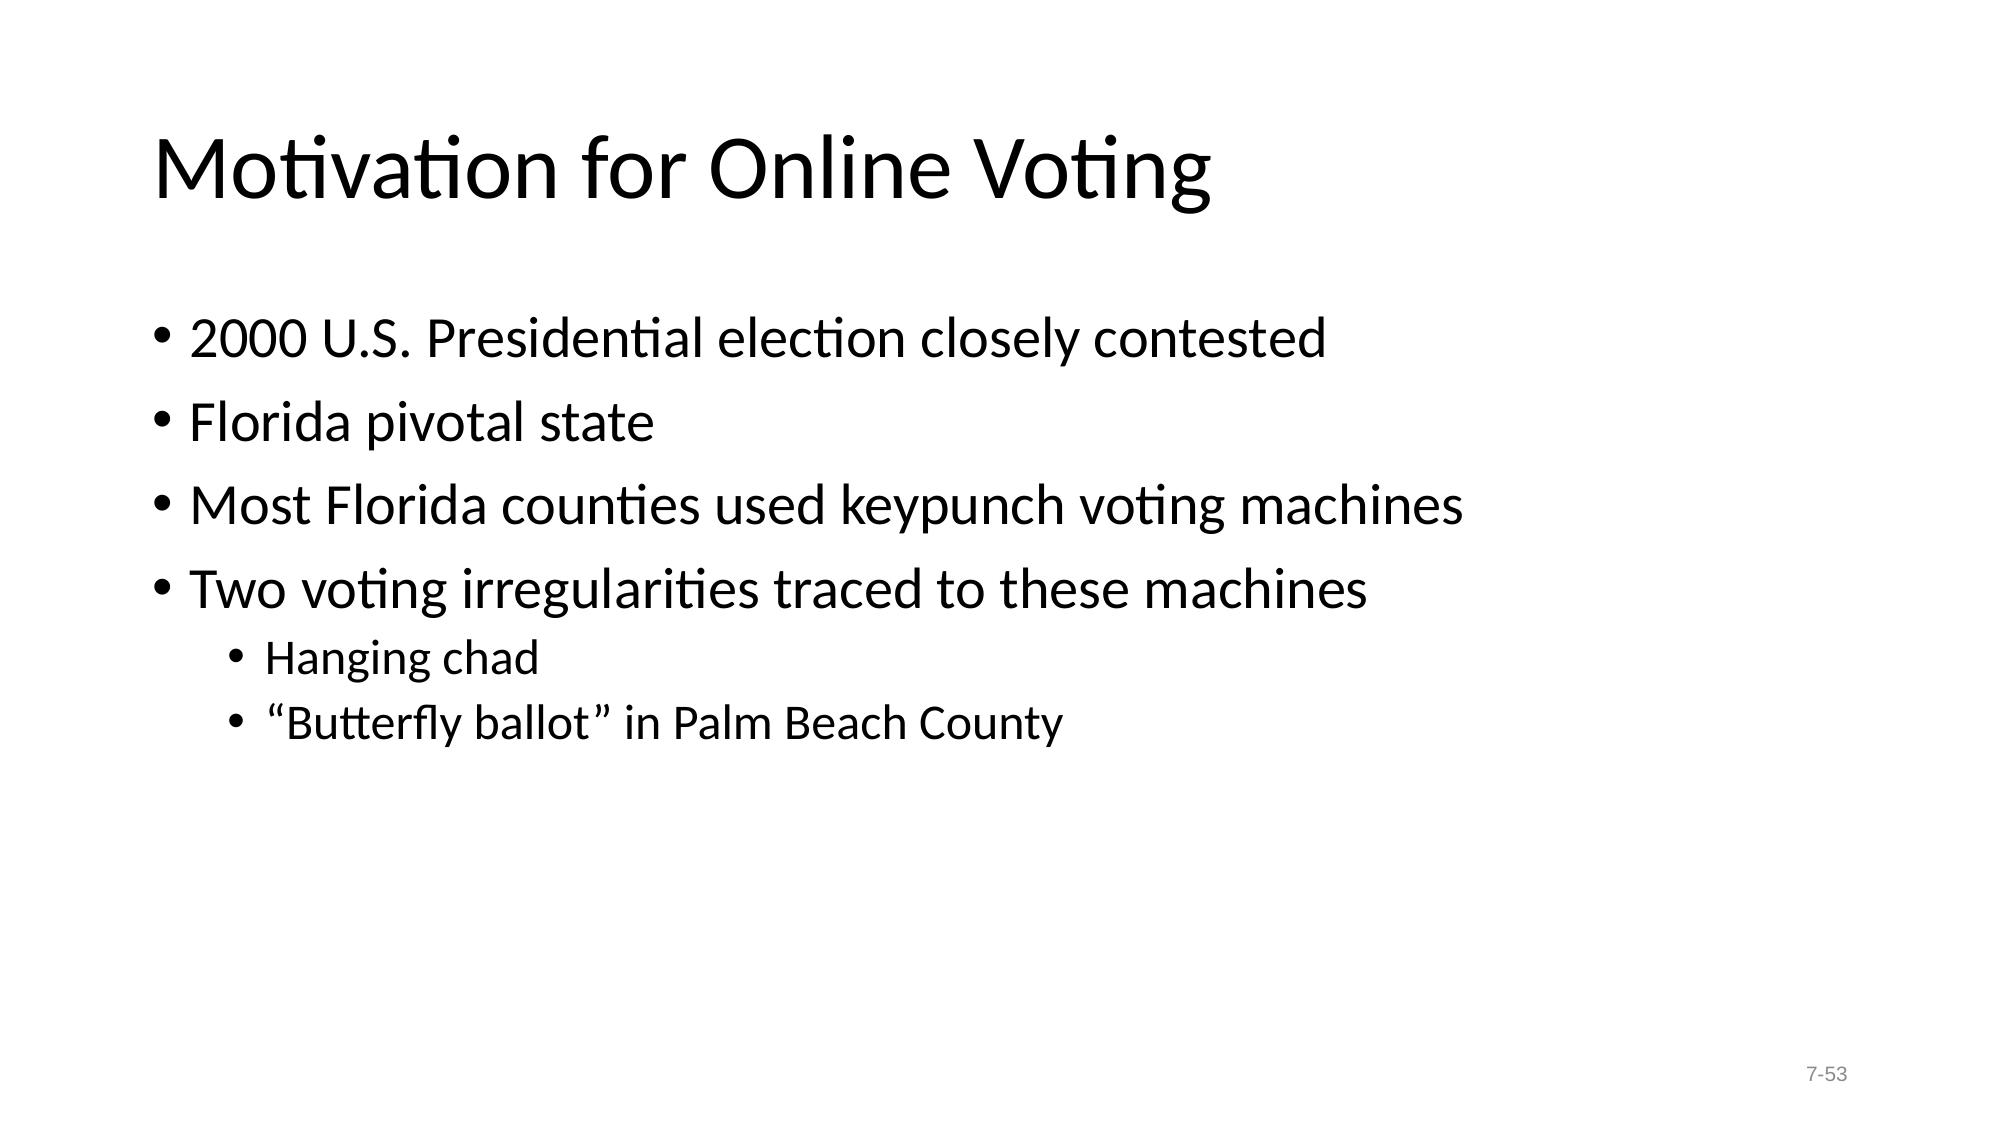

# Motivation for Online Voting
2000 U.S. Presidential election closely contested
Florida pivotal state
Most Florida counties used keypunch voting machines
Two voting irregularities traced to these machines
Hanging chad
“Butterfly ballot” in Palm Beach County
7-53